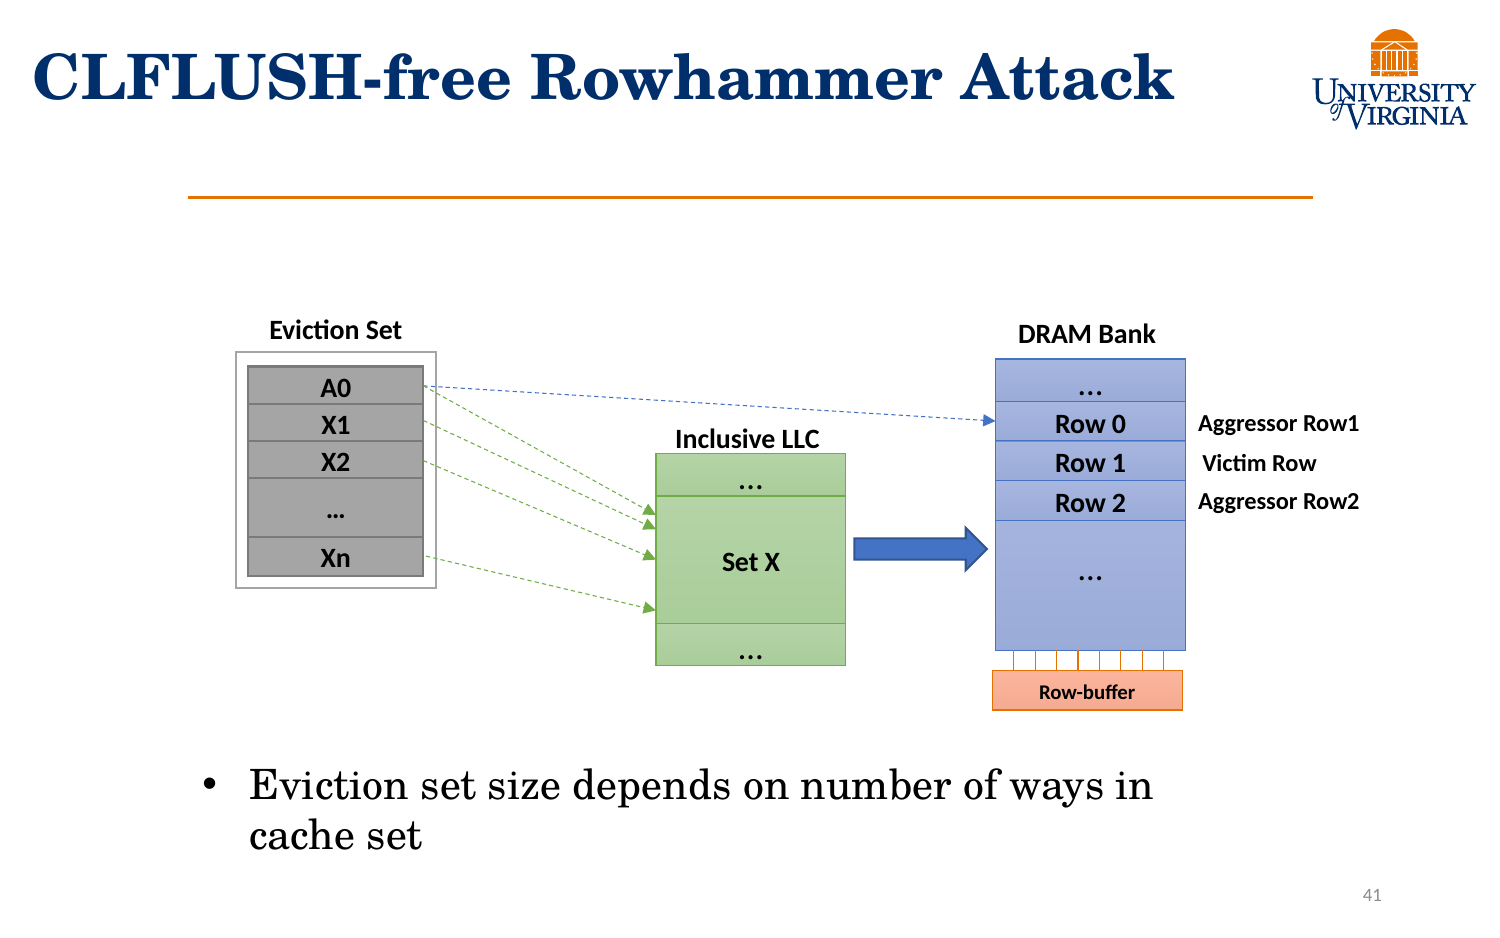

# CLFLUSH-free Rowhammer Attack
Eviction Set

DRAM Bank
…
Row 0
Row 1
…
Row 2
Row-buffer
Inclusive LLC
…
Set X
…

Aggressor Row1
Victim Row
Aggressor Row2
A0
X1
X2
…
Xn

Eviction set size depends on number of ways in cache set
41